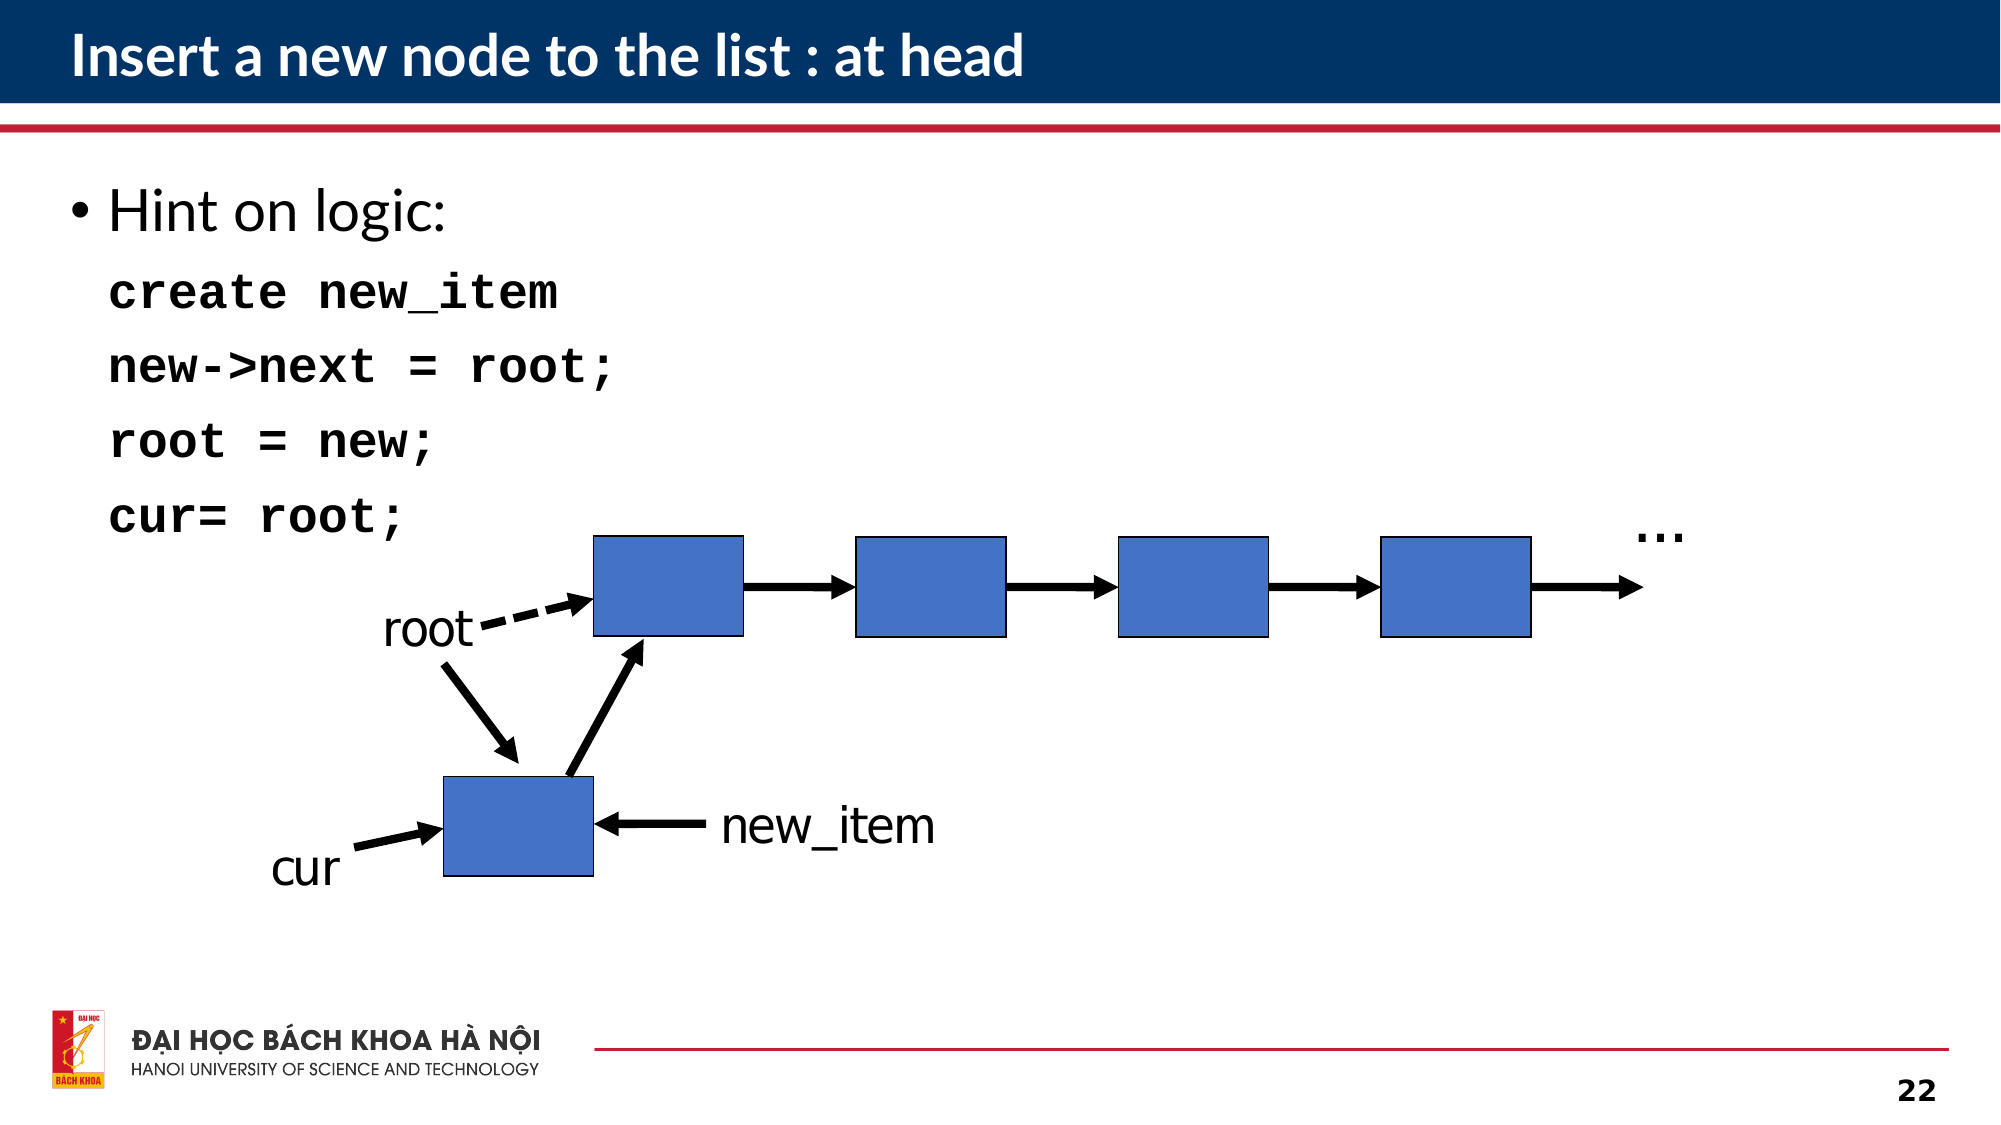

# Insert a new node to the list : at head
Hint on logic:
create new_item
	new->next = root;
	root = new;
	cur= root;

…

root

new_item

cur

22